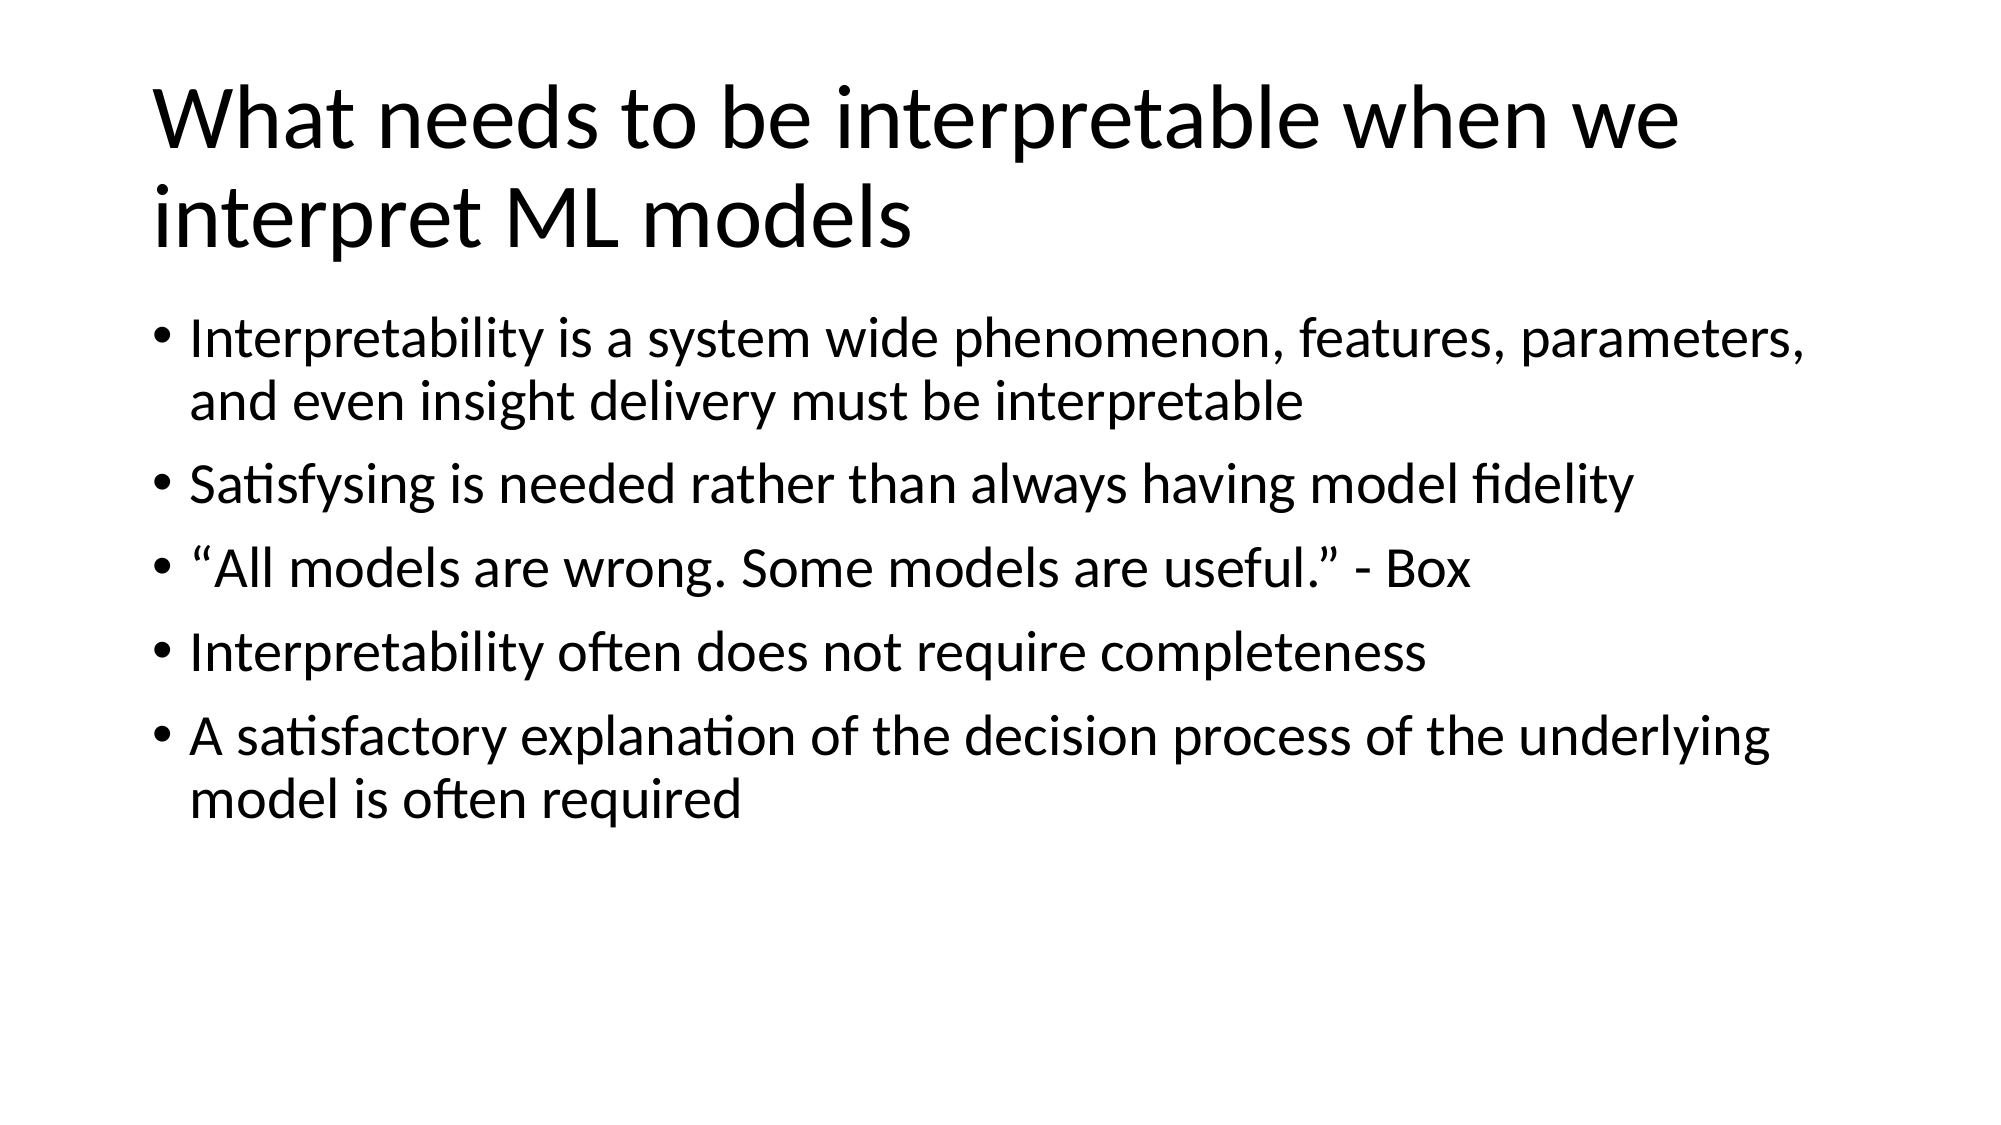

# What needs to be interpretable when we interpret ML models
Interpretability is a system wide phenomenon, features, parameters, and even insight delivery must be interpretable
Satisfysing is needed rather than always having model fidelity
“All models are wrong. Some models are useful.” - Box
Interpretability often does not require completeness
A satisfactory explanation of the decision process of the underlying model is often required